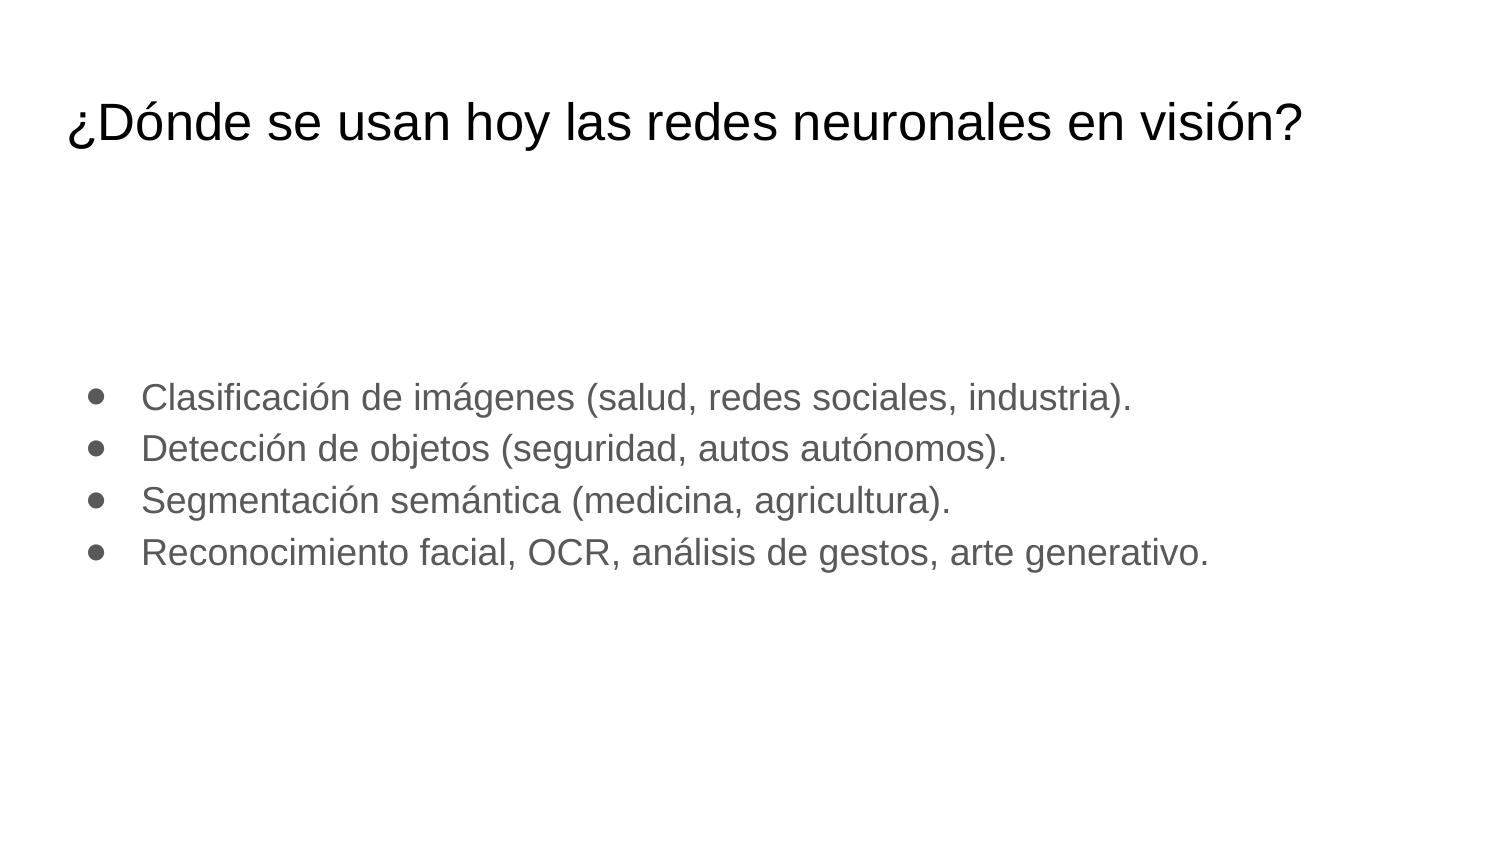

# ¿Dónde se usan hoy las redes neuronales en visión?
Clasificación de imágenes (salud, redes sociales, industria).
Detección de objetos (seguridad, autos autónomos).
Segmentación semántica (medicina, agricultura).
Reconocimiento facial, OCR, análisis de gestos, arte generativo.